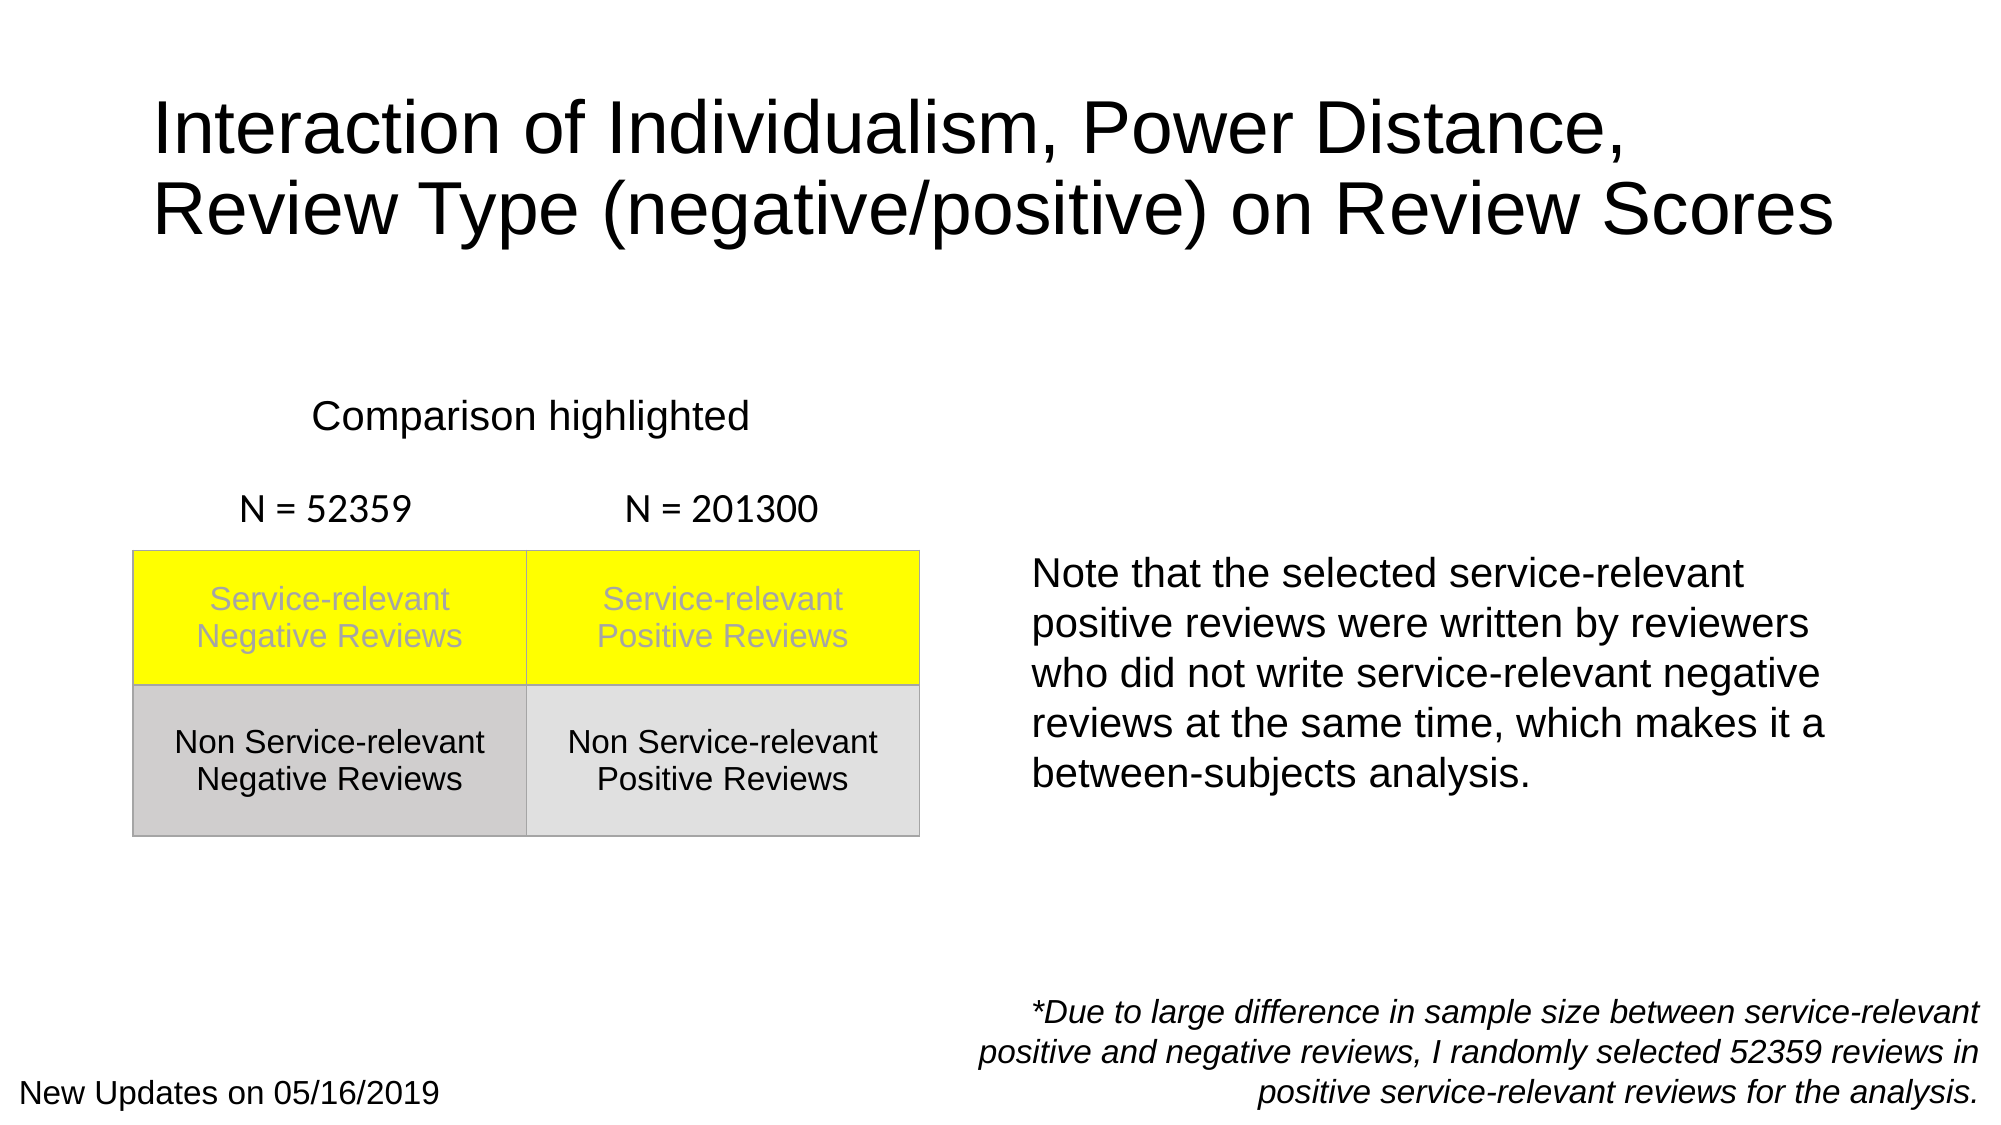

Interaction of Individualism, Power Distance, Review Type (negative/positive) on Review Scores
Comparison highlighted
N = 52359
N = 201300
Note that the selected service-relevant positive reviews were written by reviewers who did not write service-relevant negative reviews at the same time, which makes it a between-subjects analysis.
| Service-relevant Negative Reviews | Service-relevant Positive Reviews |
| --- | --- |
| Non Service-relevant Negative Reviews | Non Service-relevant Positive Reviews |
*Due to large difference in sample size between service-relevant positive and negative reviews, I randomly selected 52359 reviews in positive service-relevant reviews for the analysis.
New Updates on 05/16/2019